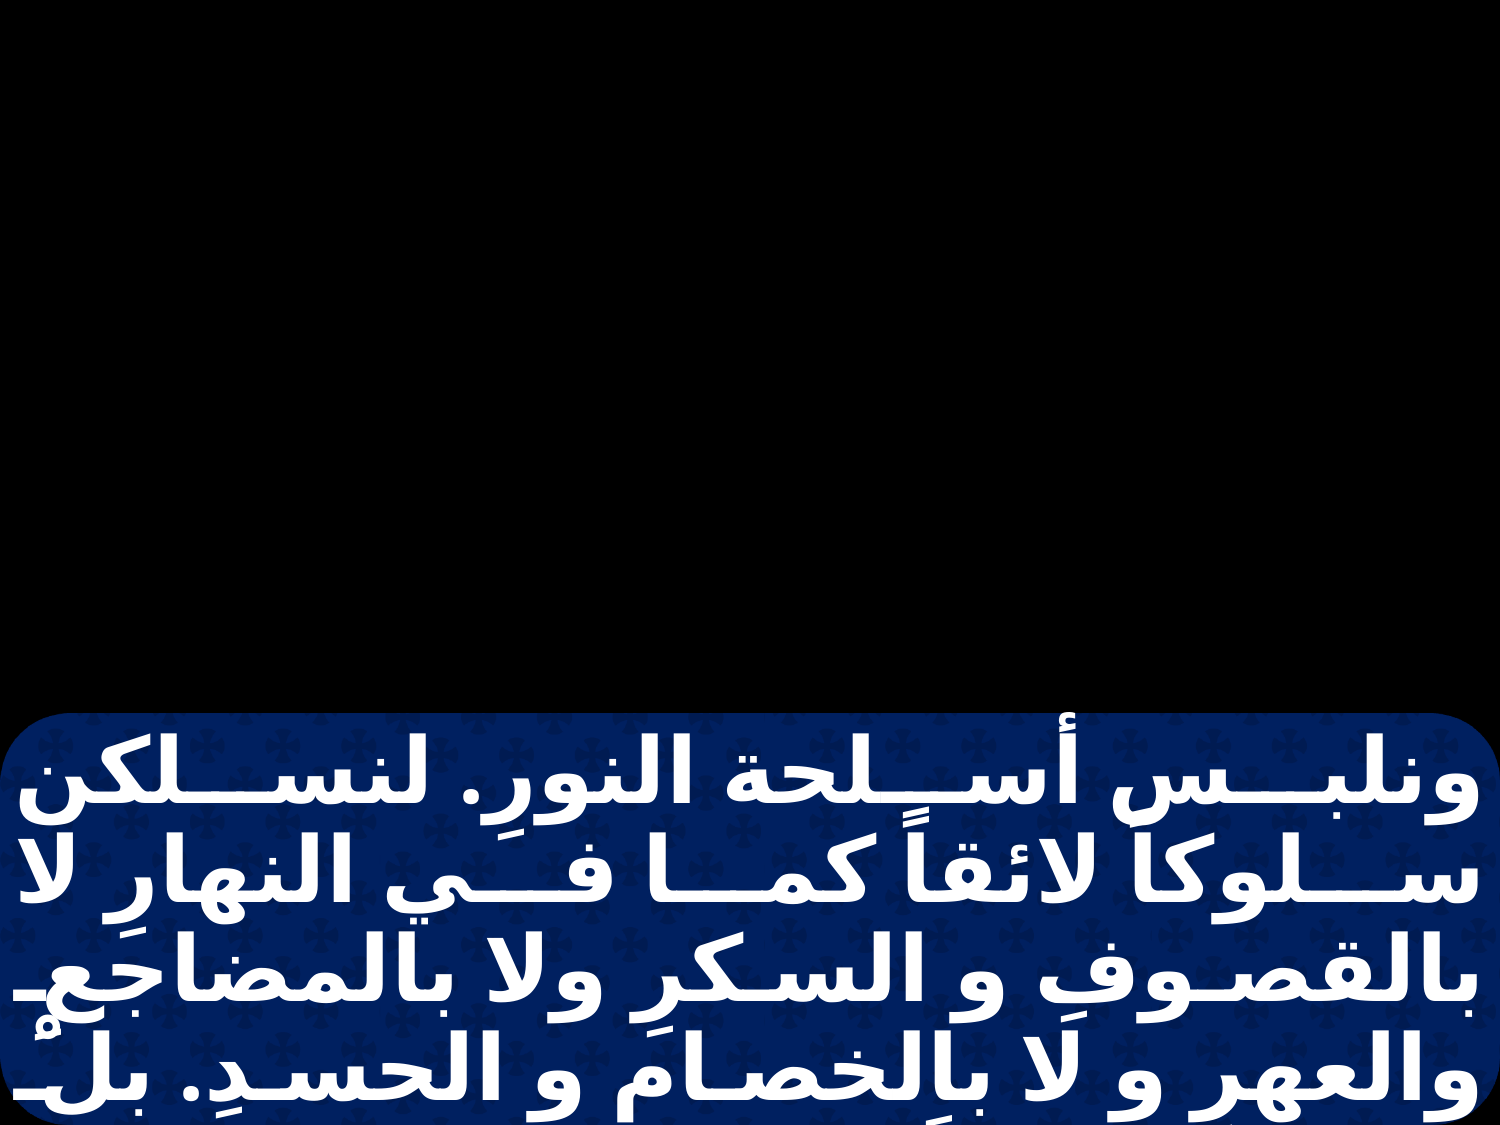

ونلبس أسلحة النورِ. لنسلكن سلوكاً لائقاً كما في النهارِ لا بالقصوفِ و السكرِ ولا بالمضاجعِ والعهرِ و لا بالخصامِ و الحسدِ. بلْ البسوا الربَّ يسوعَ المسيحِ ولا تهتموا بأجسادِكم لقضاءِ شهواتها .